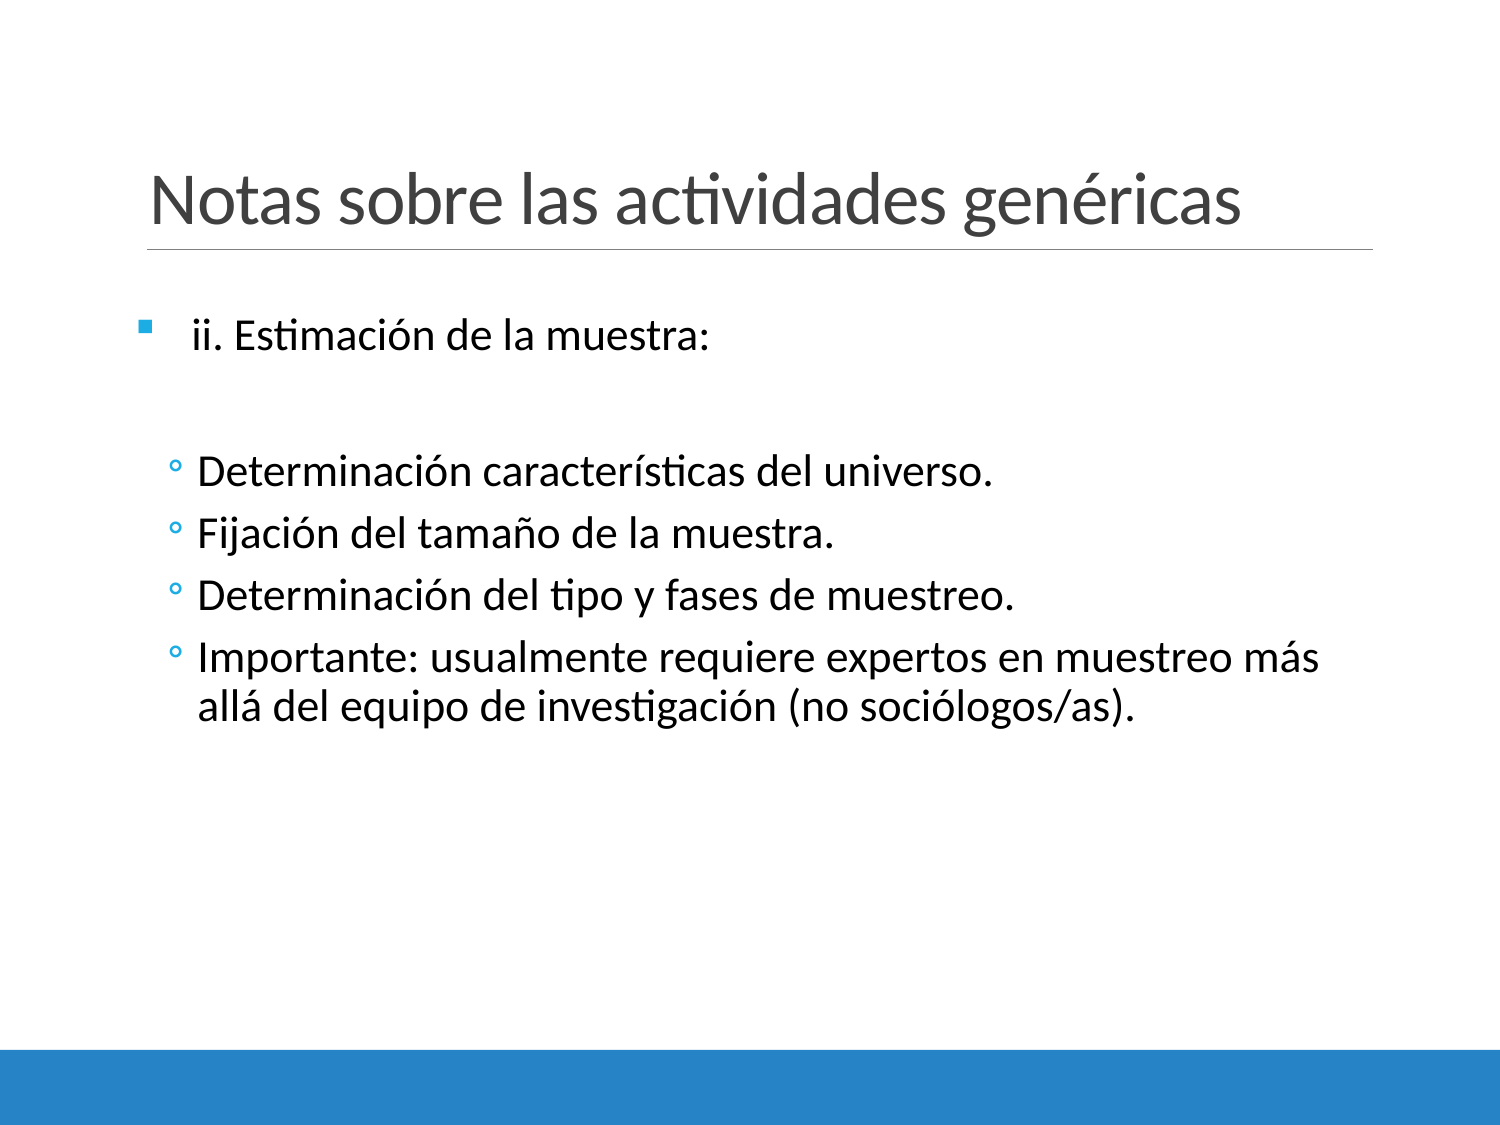

# Notas sobre las actividades genéricas
ii. Estimación de la muestra:

Determinación características del universo.
Fijación del tamaño de la muestra.
Determinación del tipo y fases de muestreo.
Importante: usualmente requiere expertos en muestreo más allá del equipo de investigación (no sociólogos/as).